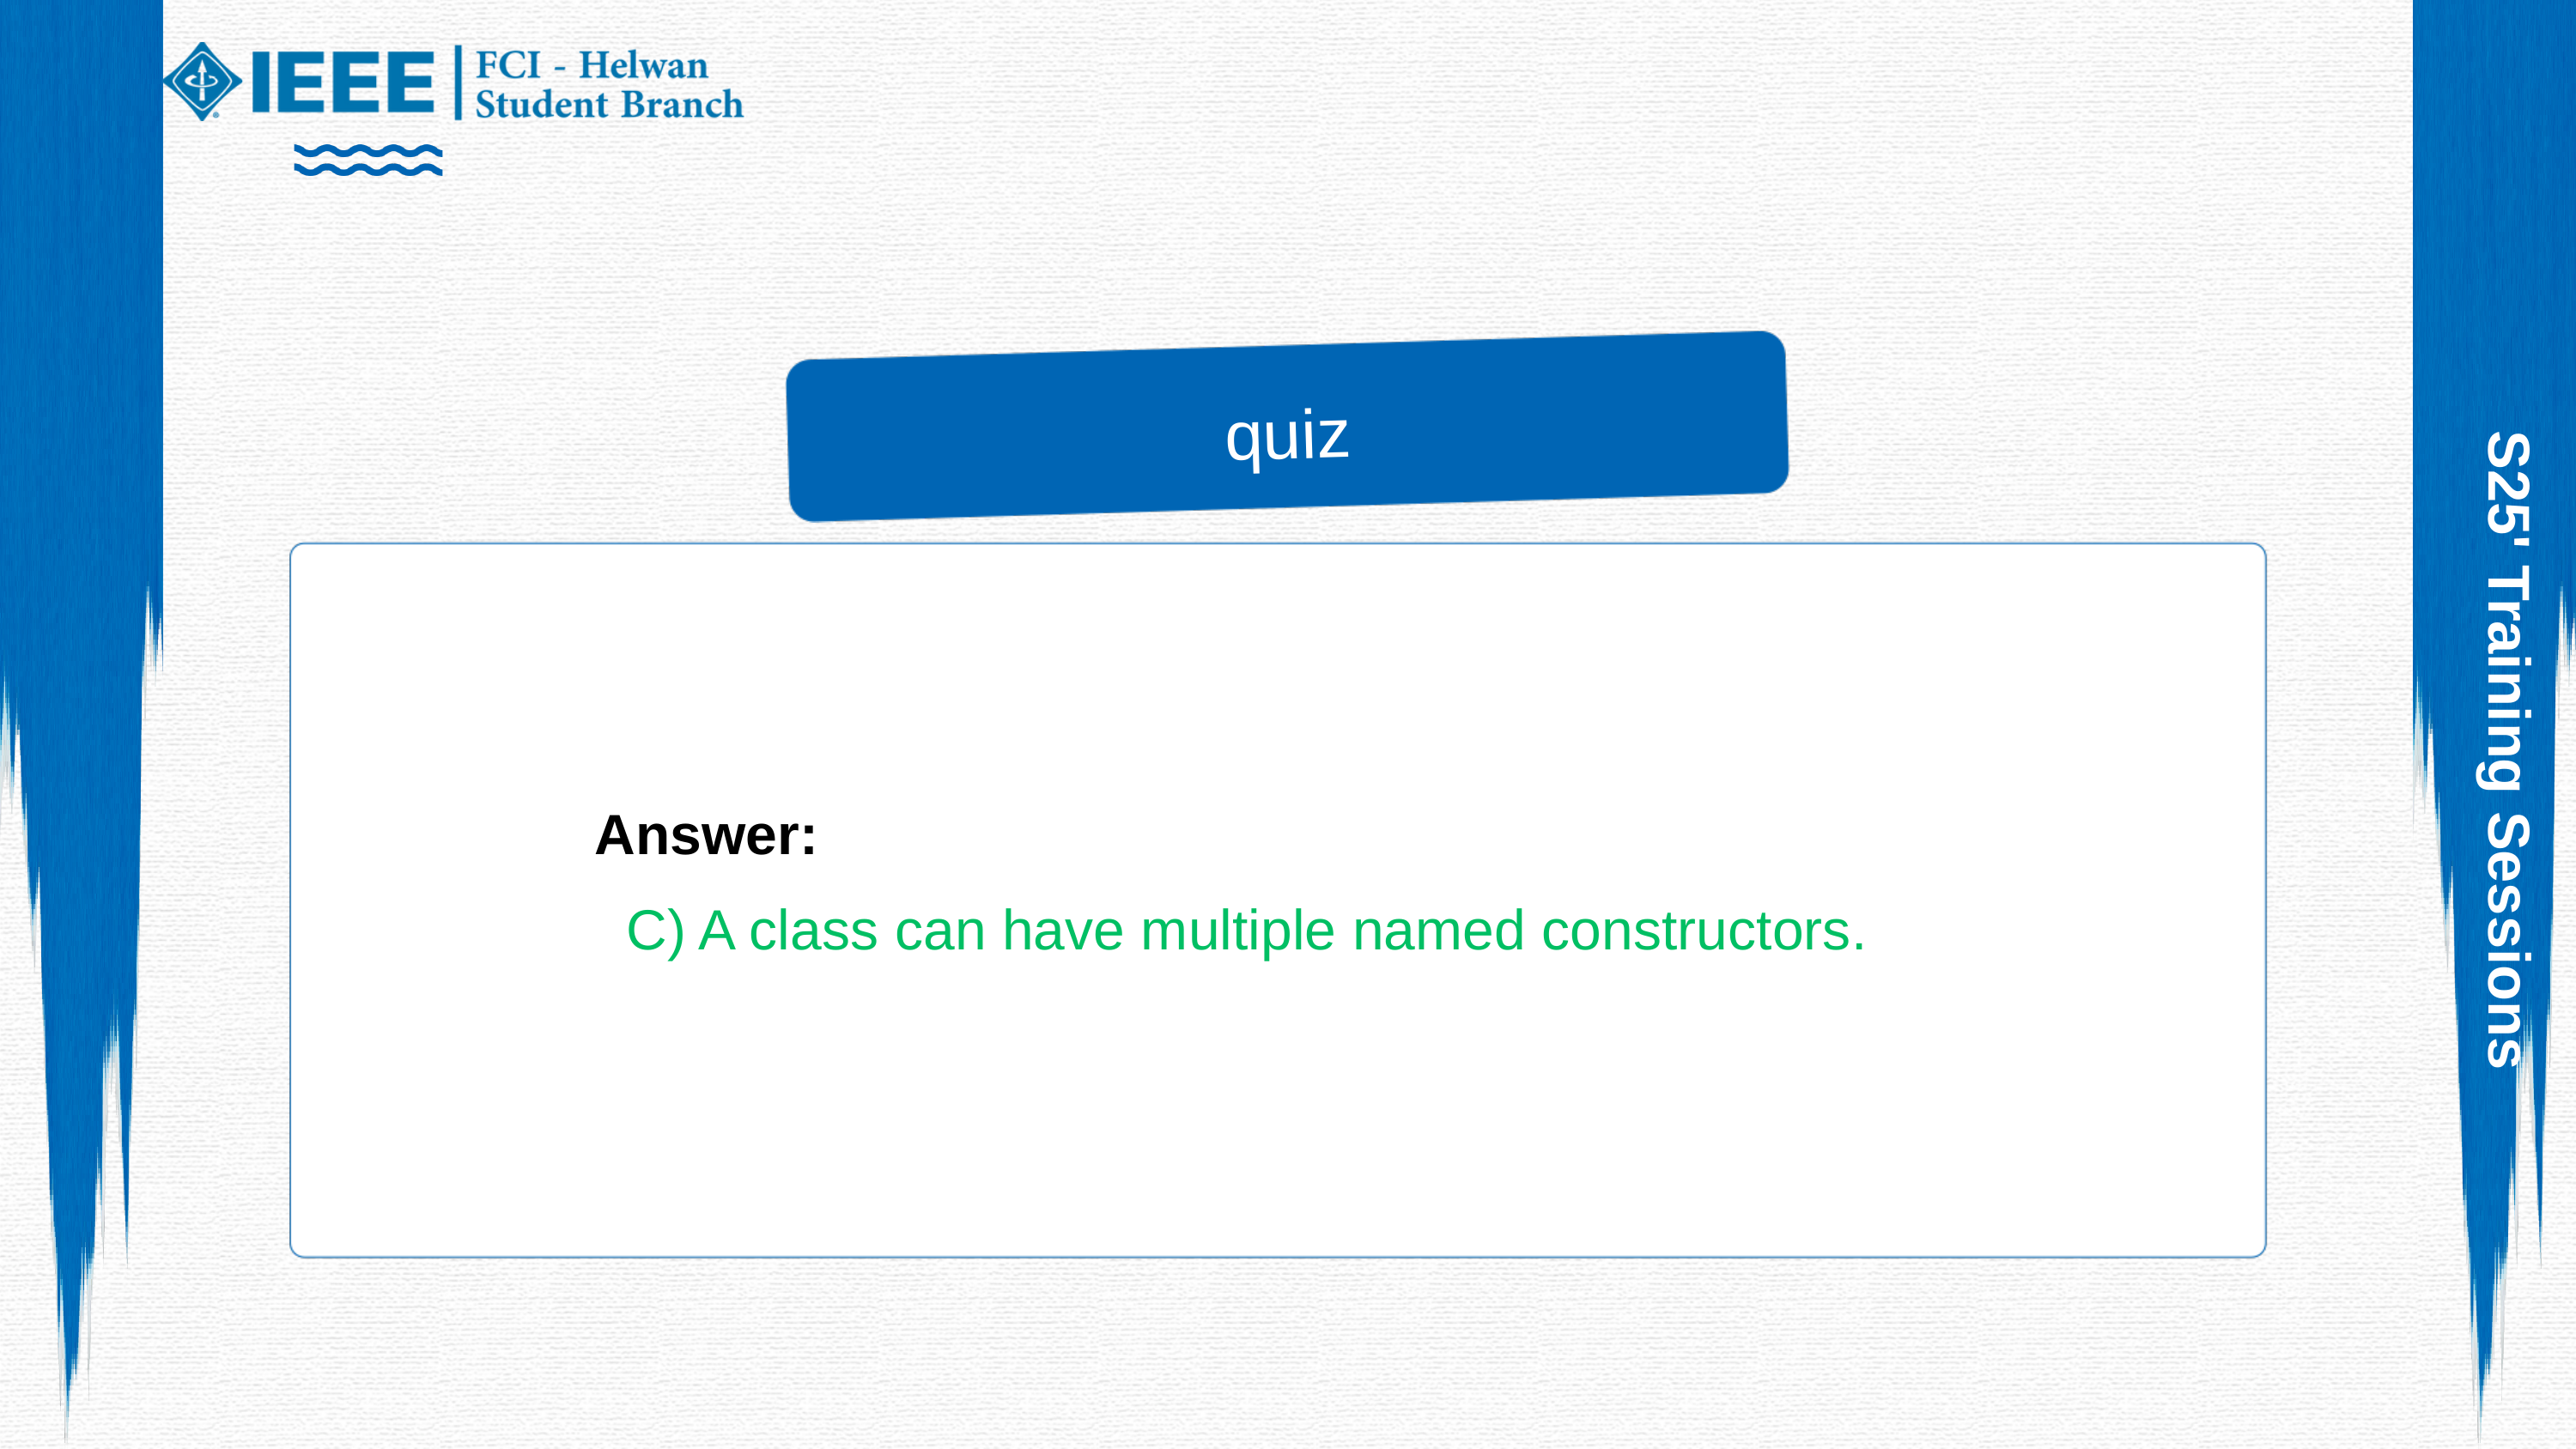

quiz

S25' Training Sessions
Answer:
  C) A class can have multiple named constructors.